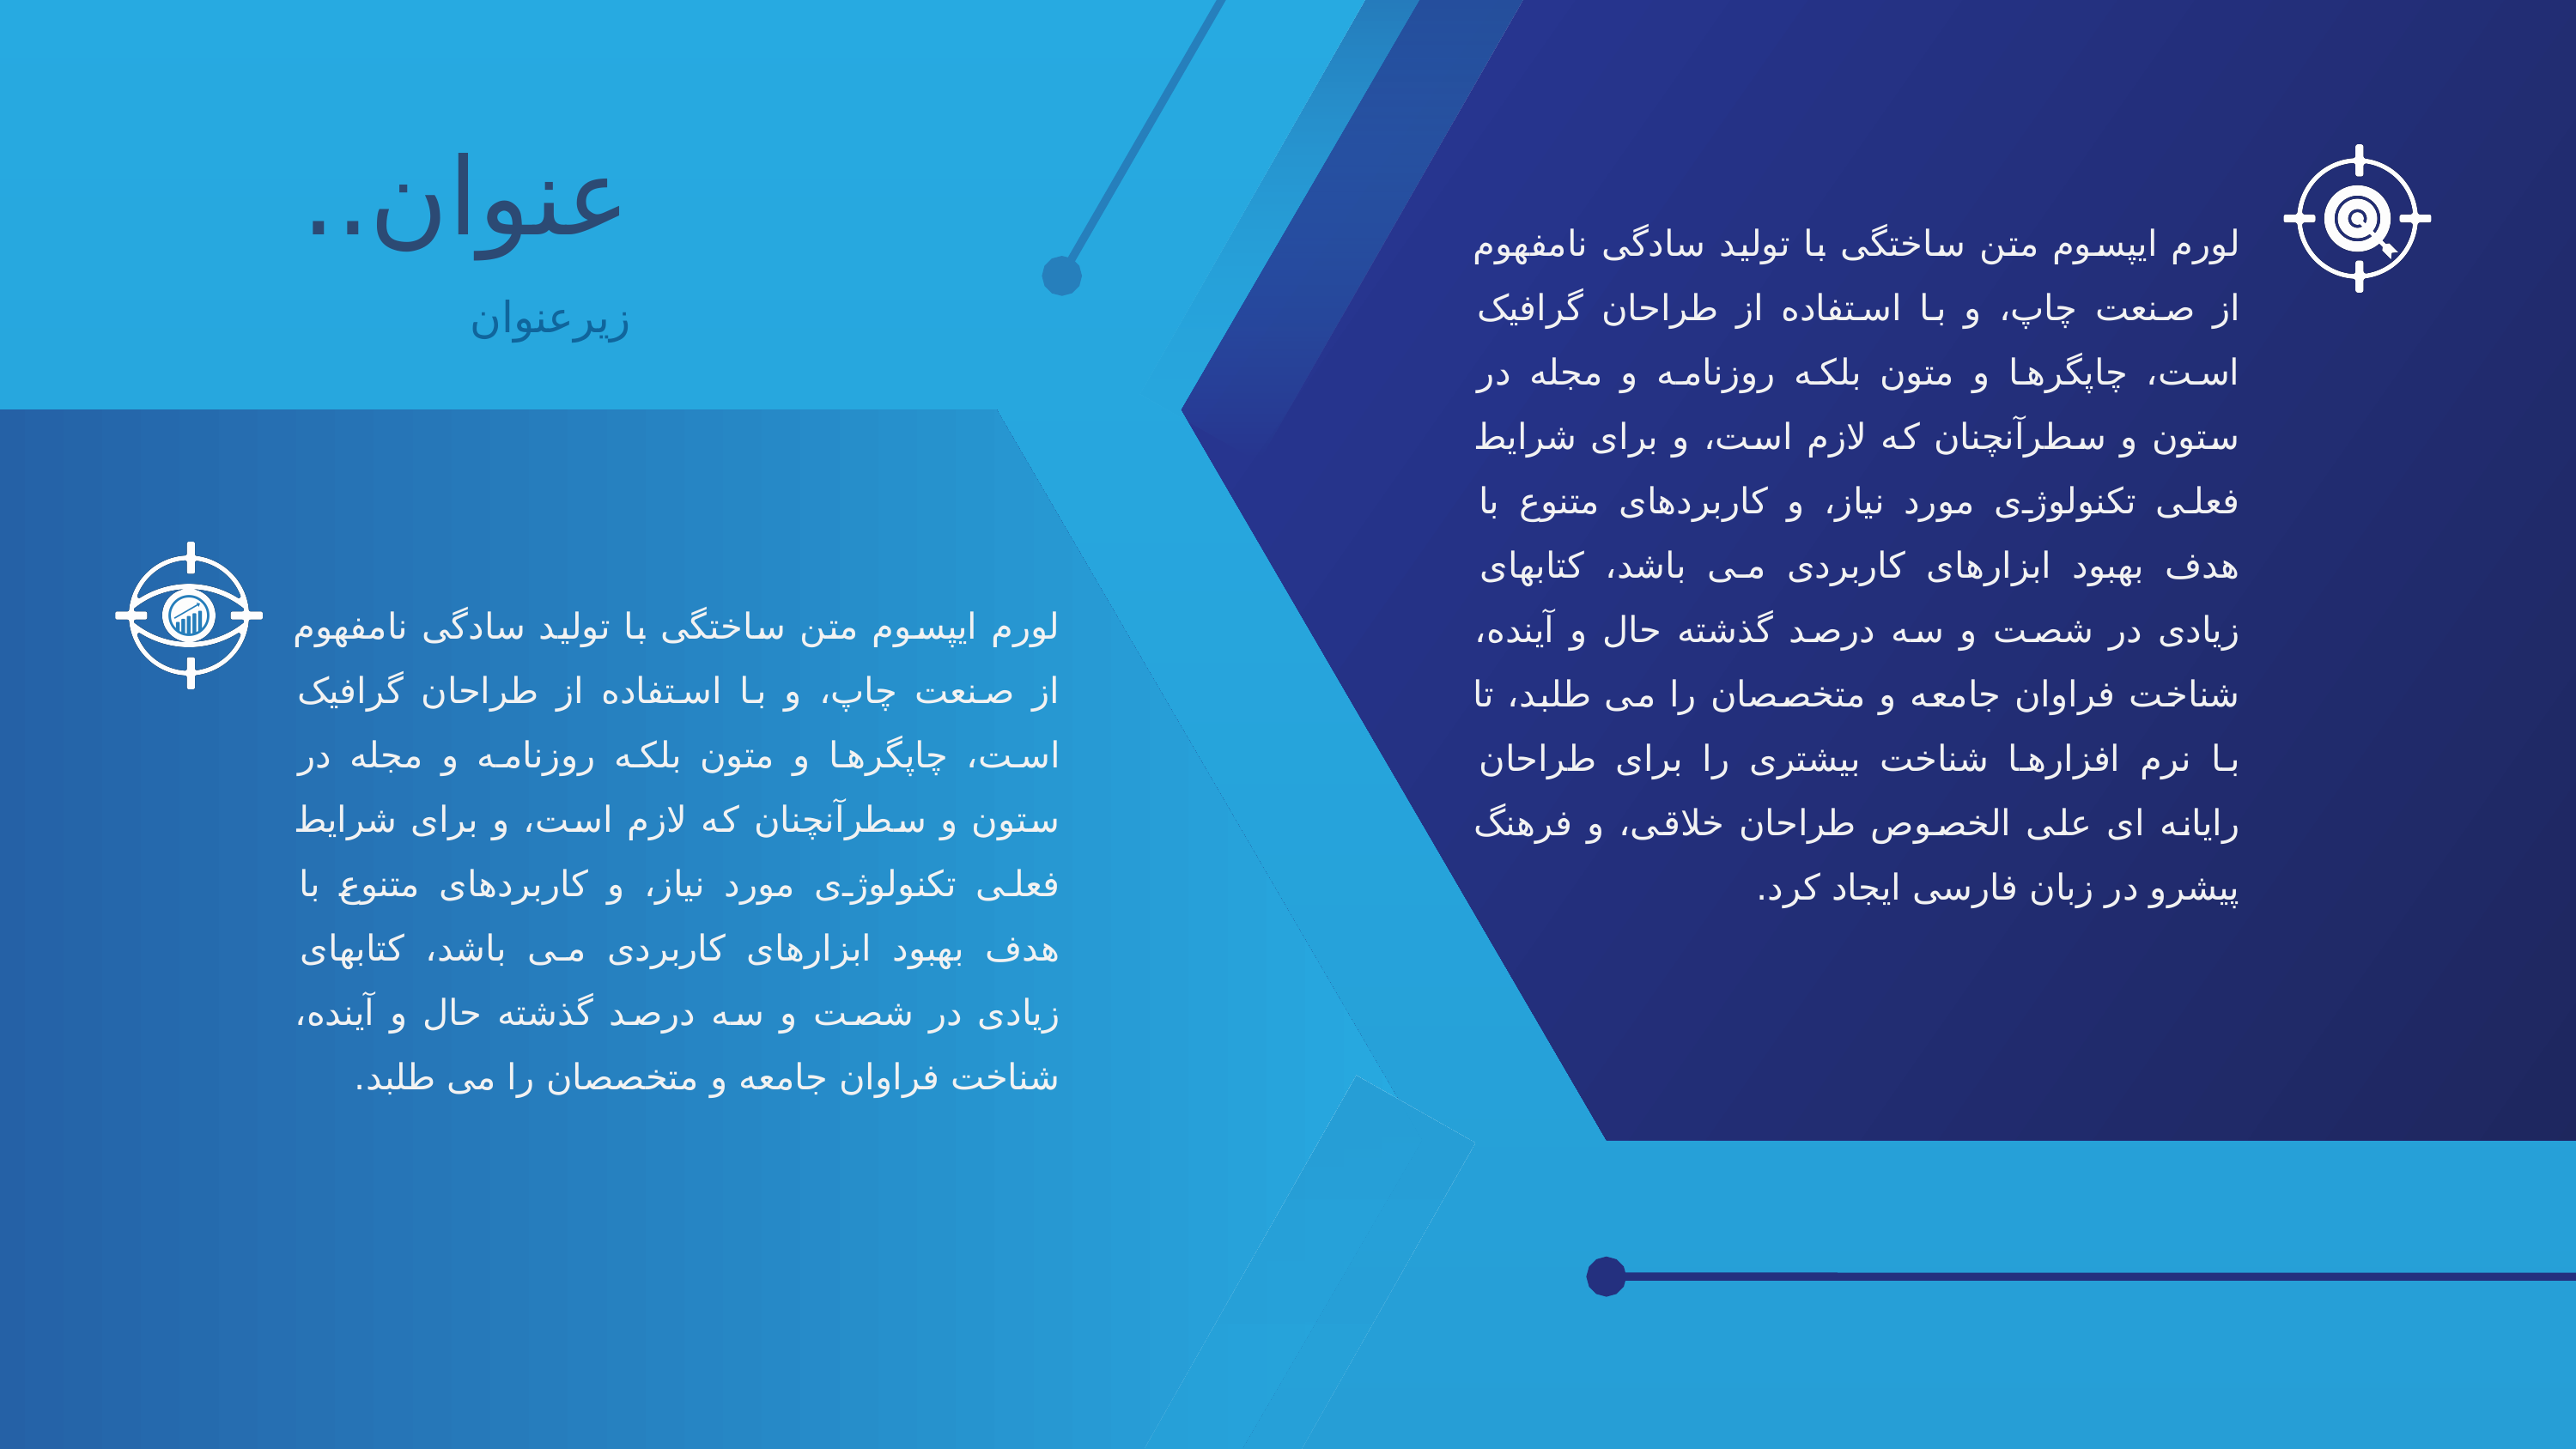

عنوان..

لورم ایپسوم متن ساختگی با تولید سادگی نامفهوم از صنعت چاپ، و با استفاده از طراحان گرافیک است، چاپگرها و متون بلکه روزنامه و مجله در ستون و سطرآنچنان که لازم است، و برای شرایط فعلی تکنولوژی مورد نیاز، و کاربردهای متنوع با هدف بهبود ابزارهای کاربردی می باشد، کتابهای زیادی در شصت و سه درصد گذشته حال و آینده، شناخت فراوان جامعه و متخصصان را می طلبد، تا با نرم افزارها شناخت بیشتری را برای طراحان رایانه ای علی الخصوص طراحان خلاقی، و فرهنگ پیشرو در زبان فارسی ایجاد کرد.
زیرعنوان

لورم ایپسوم متن ساختگی با تولید سادگی نامفهوم از صنعت چاپ، و با استفاده از طراحان گرافیک است، چاپگرها و متون بلکه روزنامه و مجله در ستون و سطرآنچنان که لازم است، و برای شرایط فعلی تکنولوژی مورد نیاز، و کاربردهای متنوع با هدف بهبود ابزارهای کاربردی می باشد، کتابهای زیادی در شصت و سه درصد گذشته حال و آینده، شناخت فراوان جامعه و متخصصان را می طلبد.